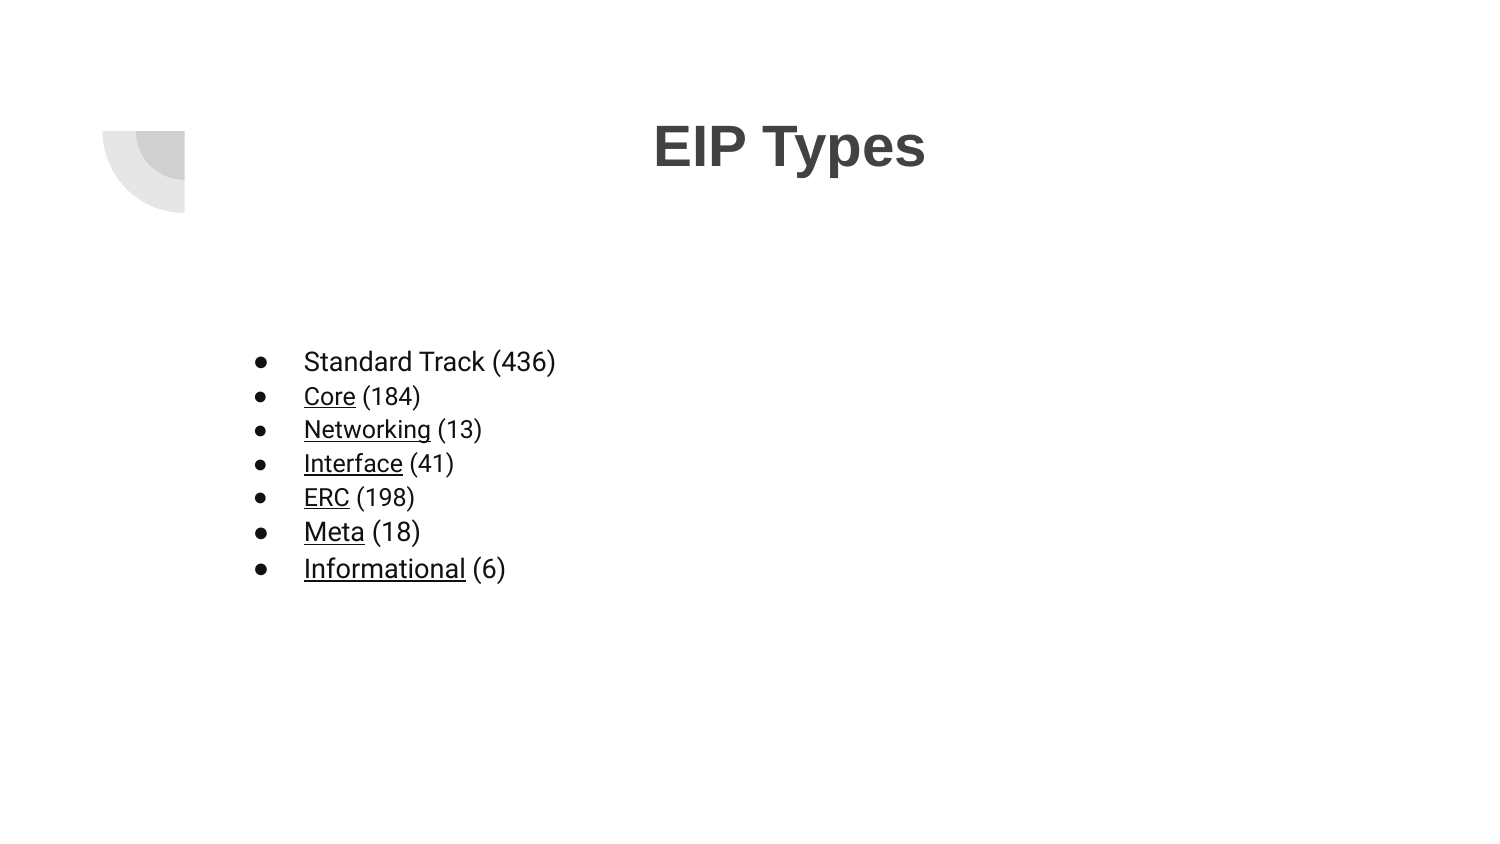

# EIP Types
Standard Track (436)
Core (184)
Networking (13)
Interface (41)
ERC (198)
Meta (18)
Informational (6)